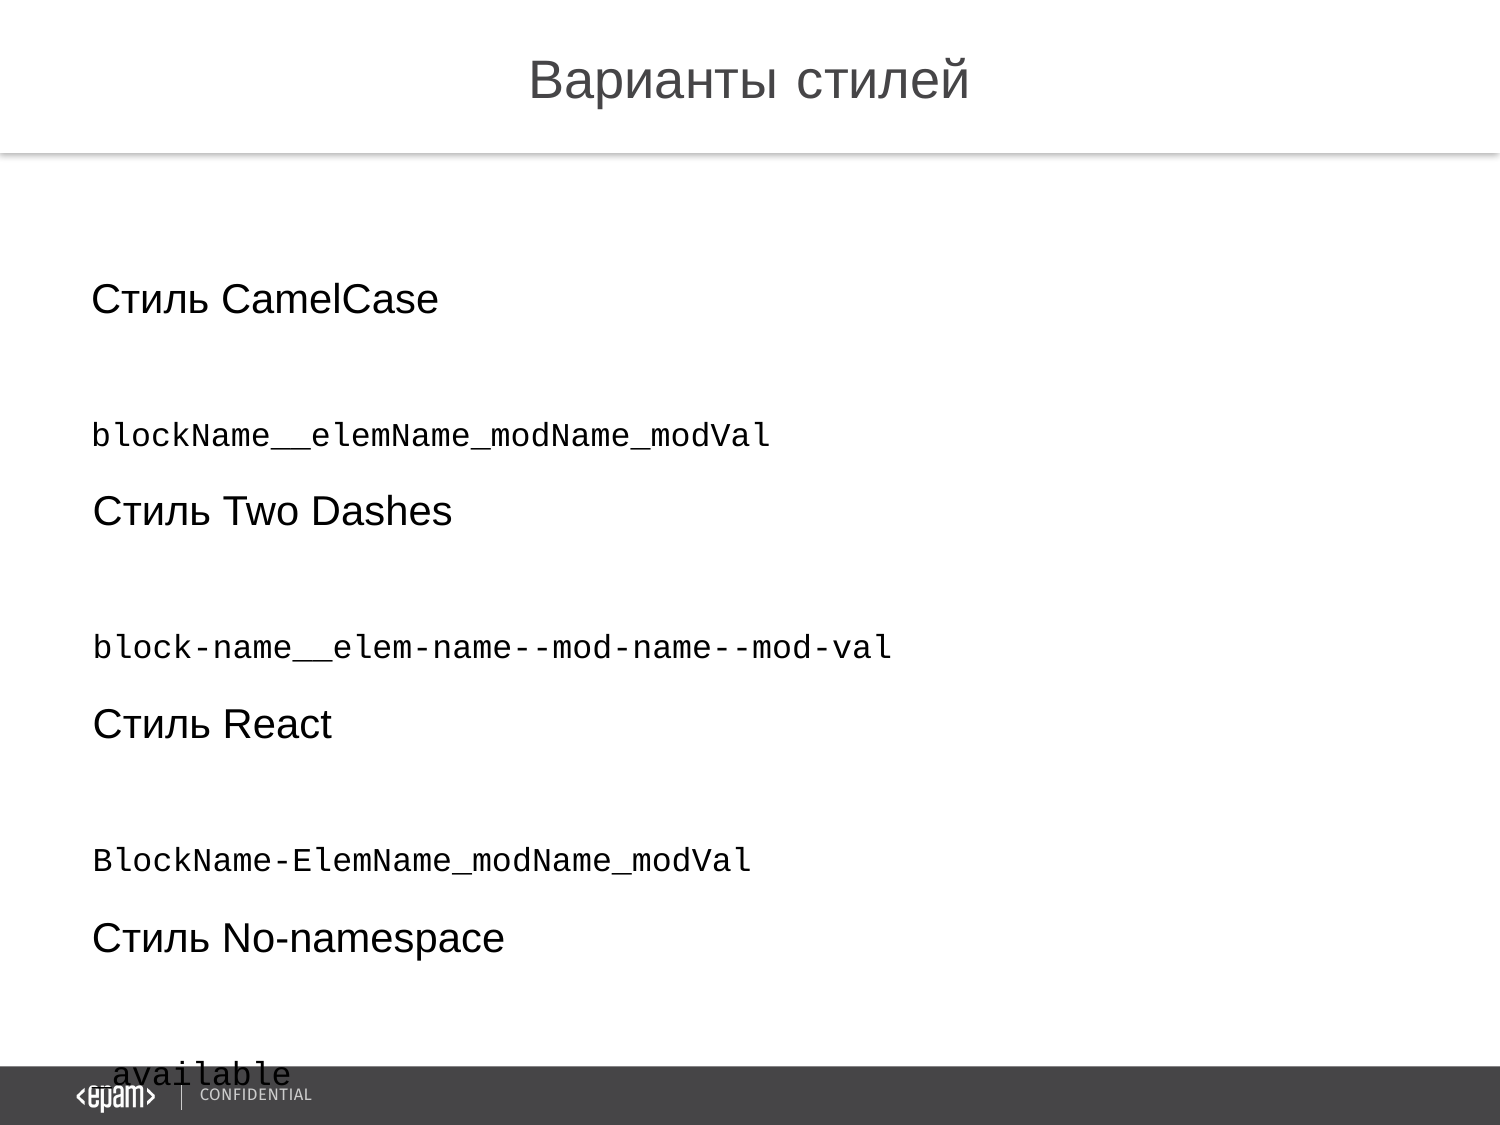

Варианты стилей
Стиль CamelCase
blockName__elemName_modName_modVal
Стиль Two Dashes
block-name__elem-name--mod-name--mod-val
Стиль React
BlockName-ElemName_modName_modVal
Стиль No-namespace
_available